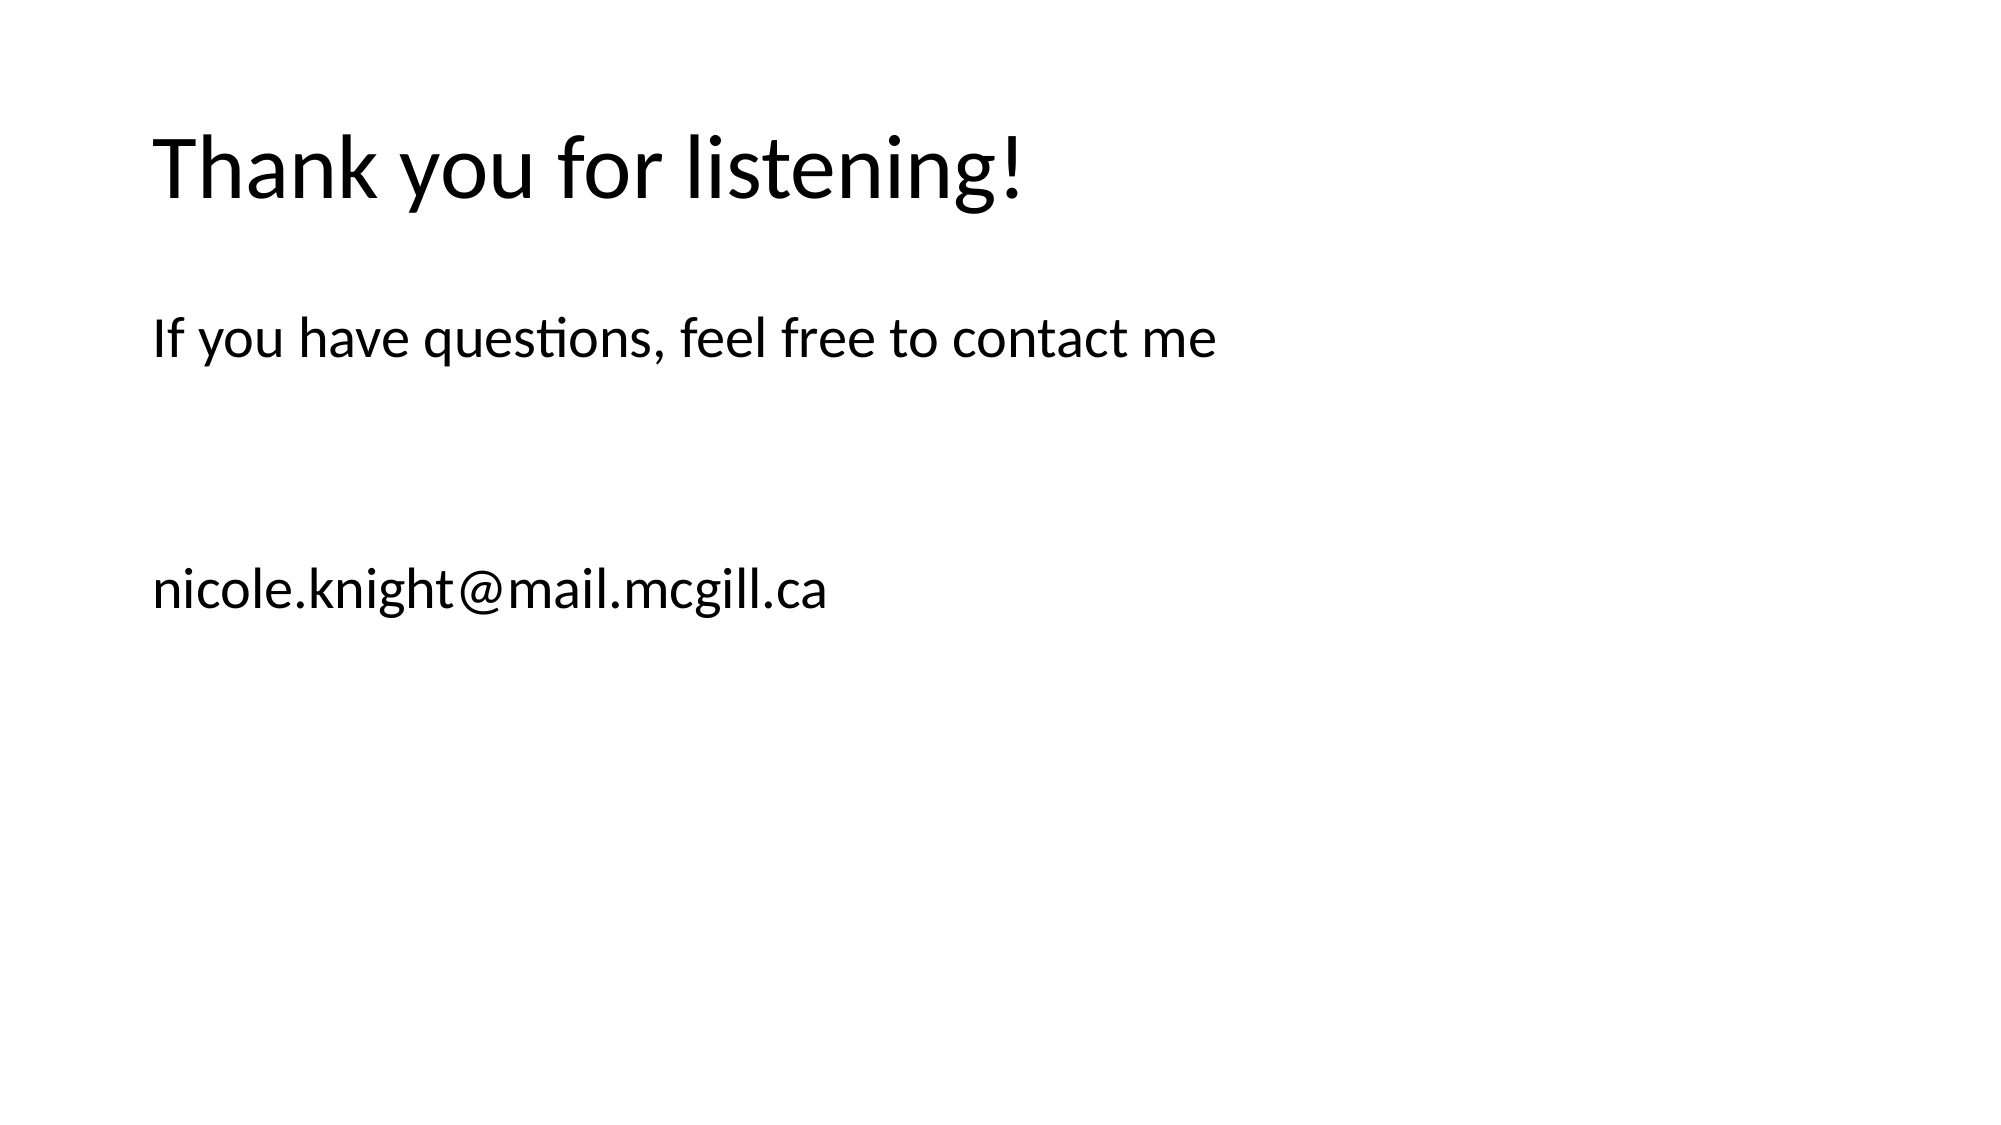

# Thank you for listening!
If you have questions, feel free to contact me

nicole.knight@mail.mcgill.ca